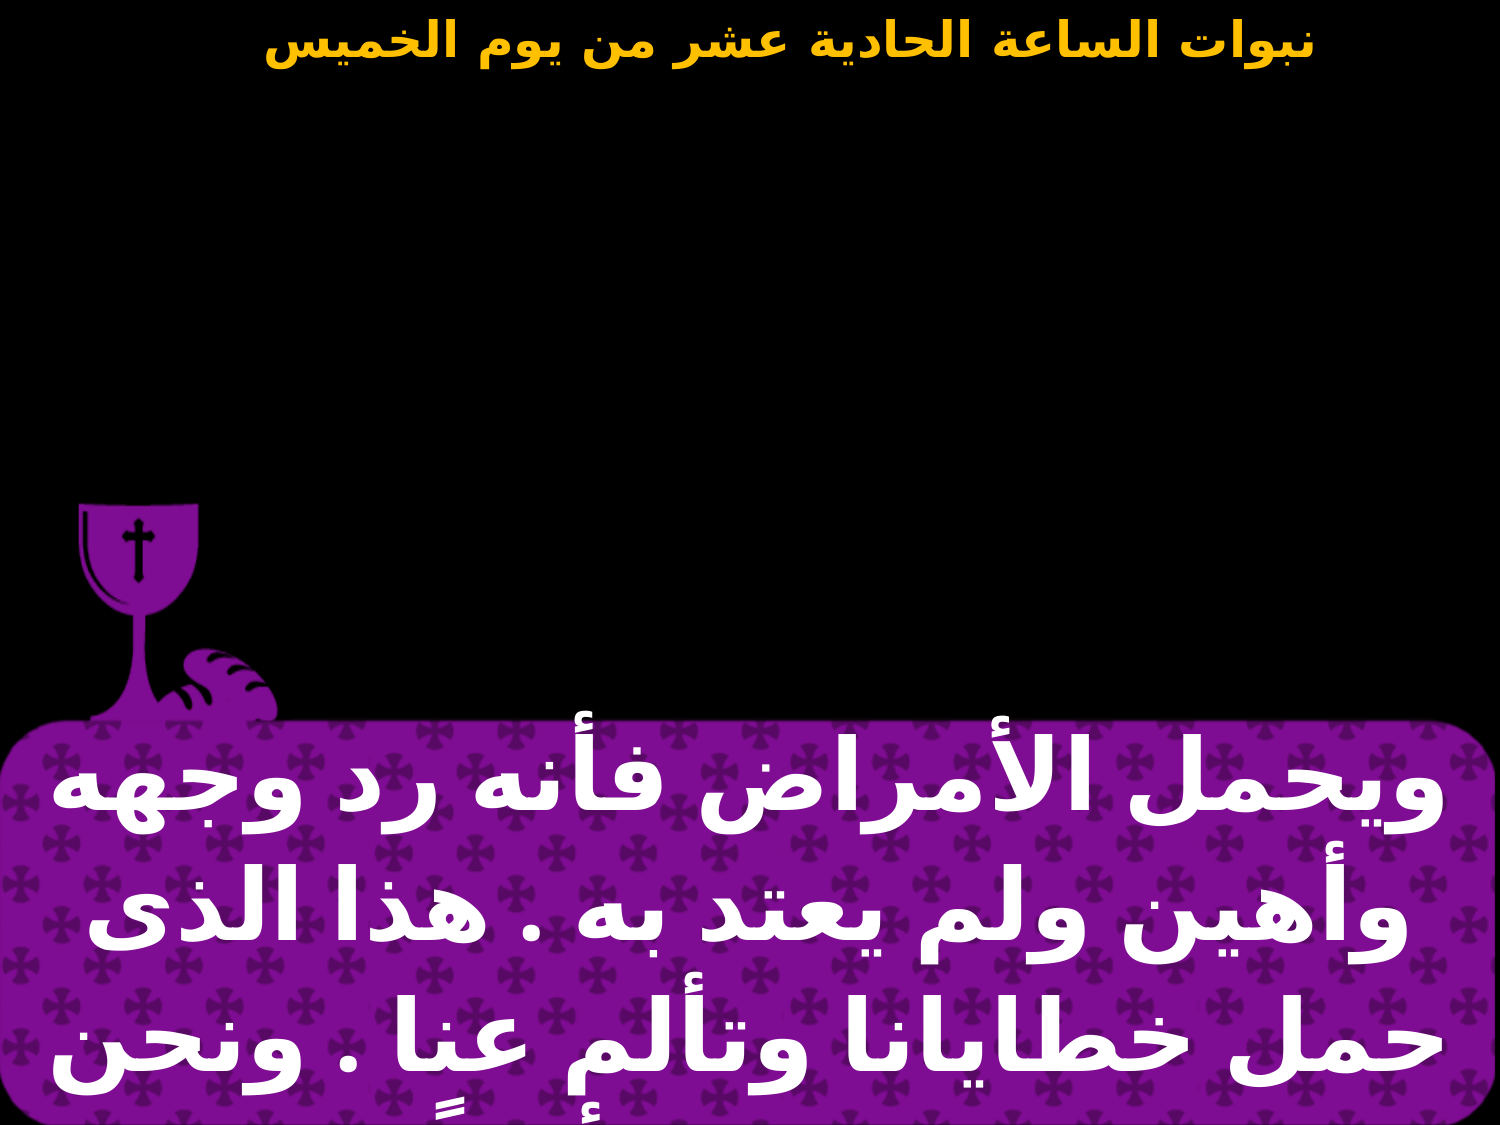

| ويحمل الأمراض فأنه رد وجهه وأهين ولم يعتد به . هذا الذى حمل خطايانا وتألم عنا . ونحن حسبناه متألماً |
| --- |